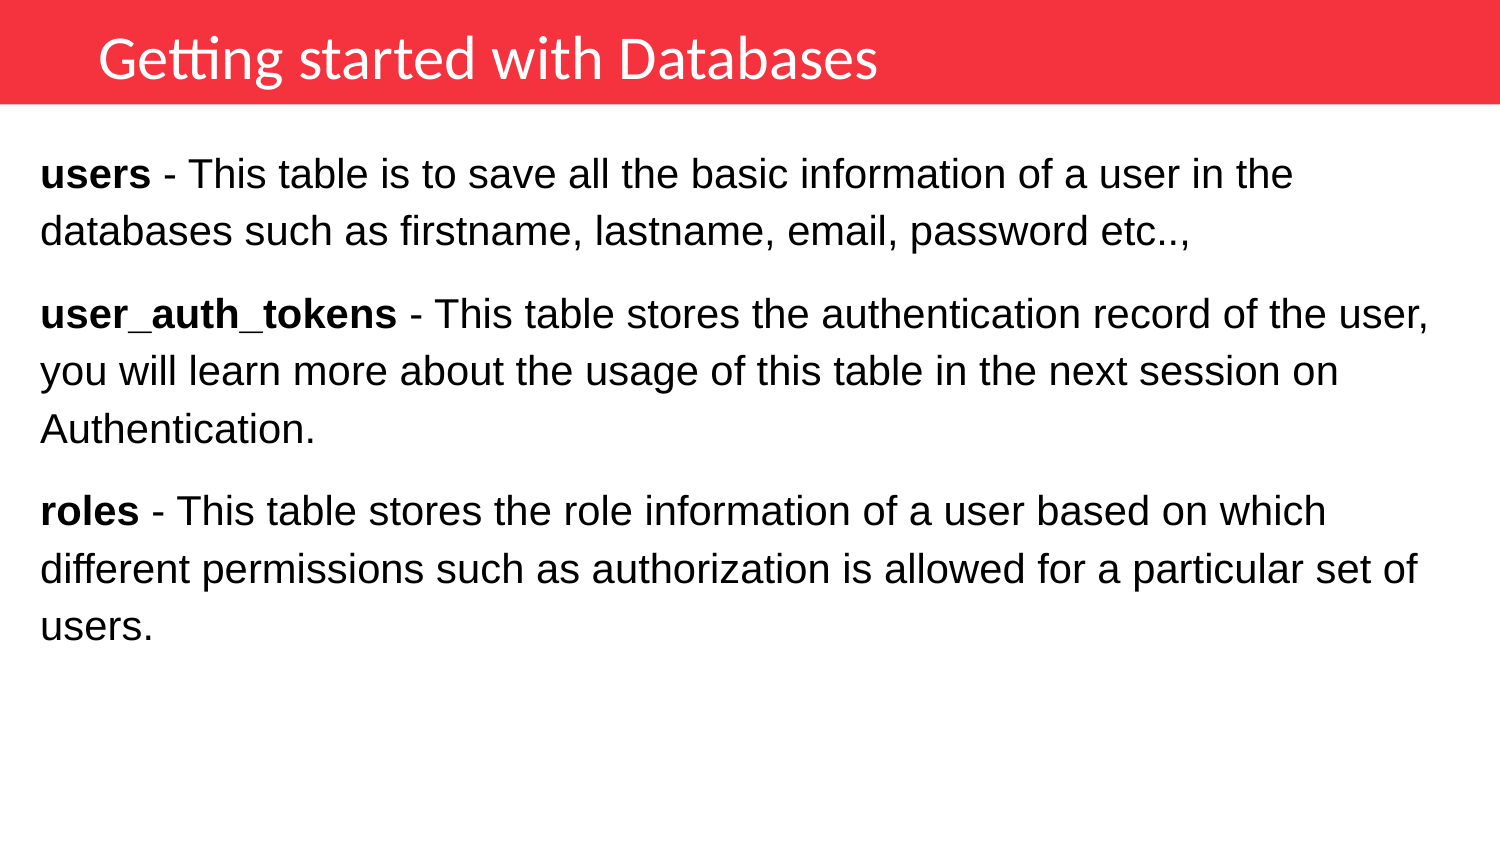

Getting started with Databases

users - This table is to save all the basic information of a user in the databases such as firstname, lastname, email, password etc..,
user_auth_tokens - This table stores the authentication record of the user, you will learn more about the usage of this table in the next session on Authentication.
roles - This table stores the role information of a user based on which different permissions such as authorization is allowed for a particular set of users.